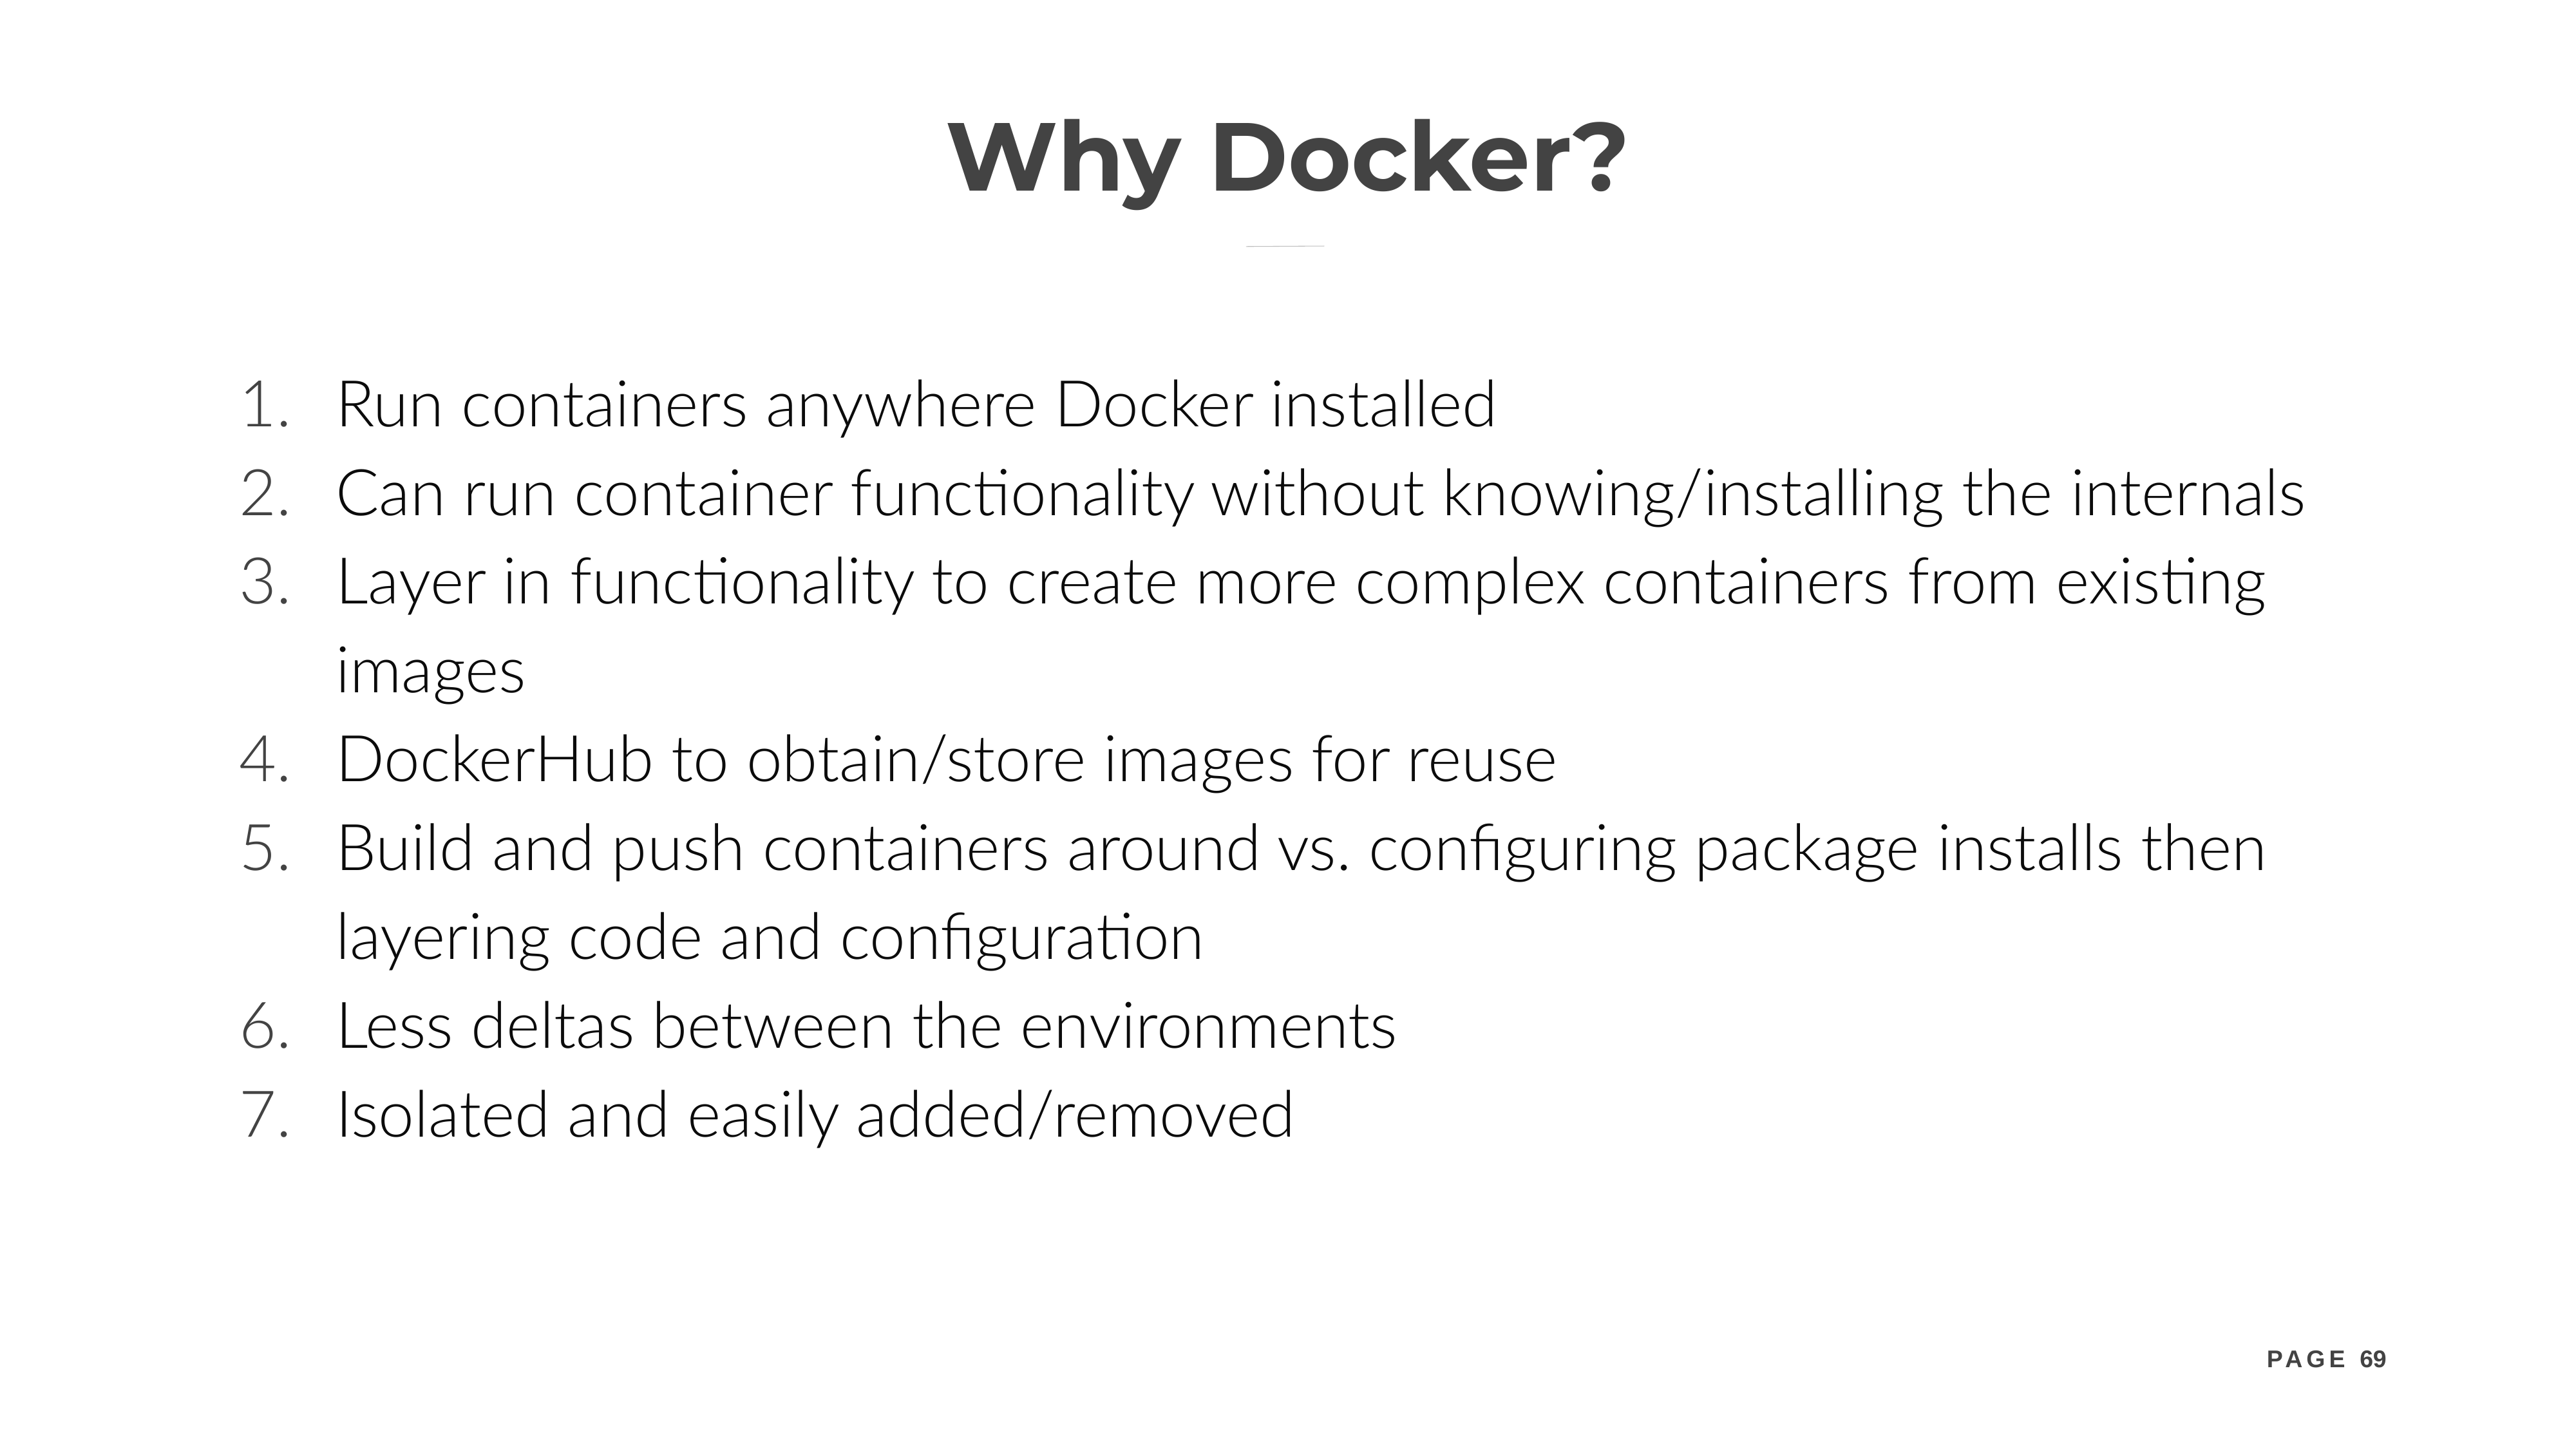

# Why Docker?
Run containers anywhere Docker installed
Can run container functionality without knowing/installing the internals
Layer in functionality to create more complex containers from existing images
DockerHub to obtain/store images for reuse
Build and push containers around vs. configuring package installs then layering code and configuration
Less deltas between the environments
Isolated and easily added/removed